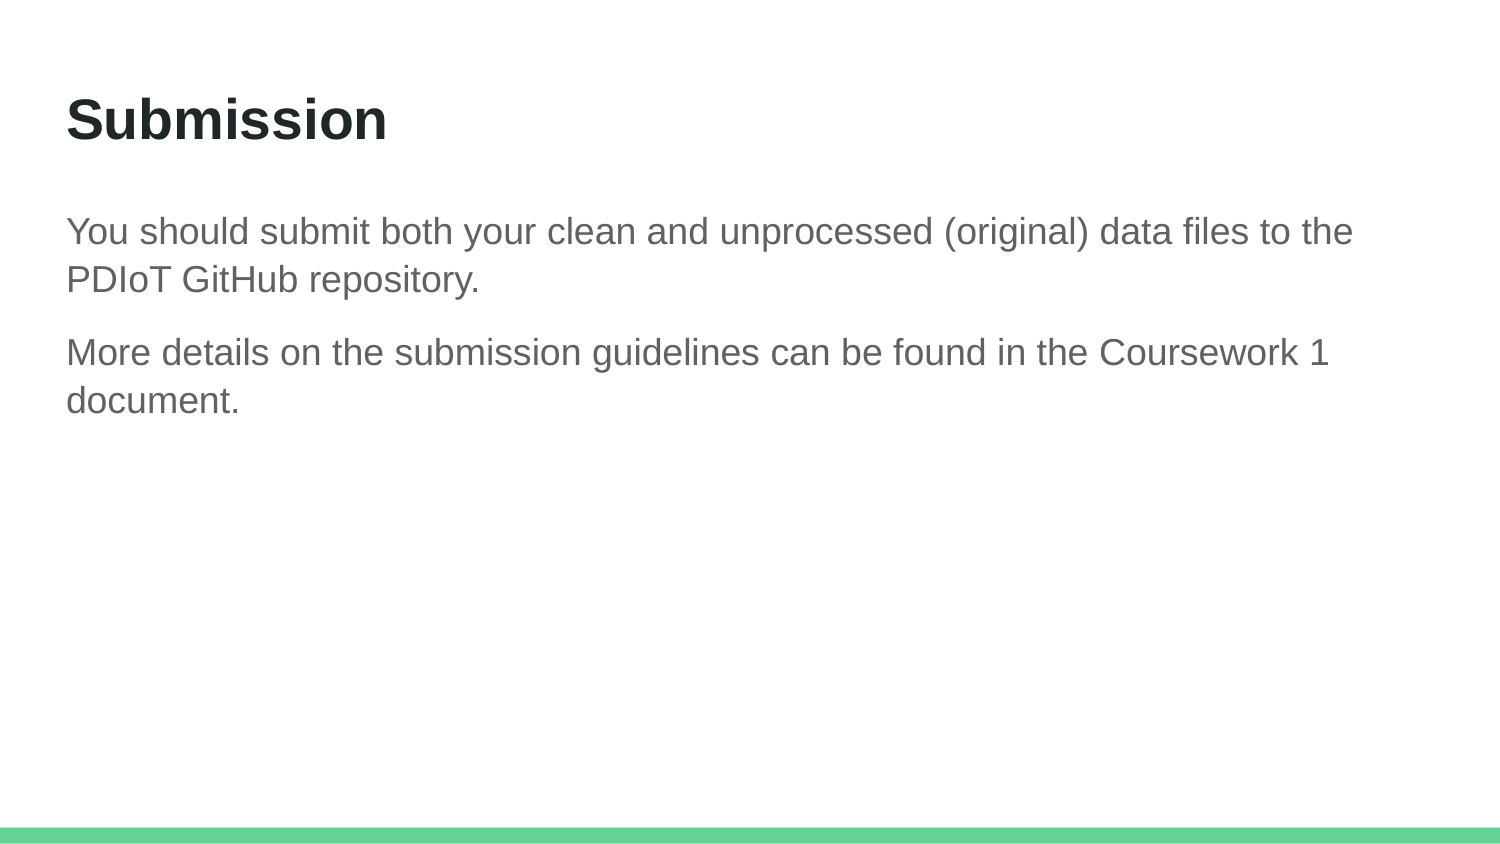

# Submission
You should submit both your clean and unprocessed (original) data files to the PDIoT GitHub repository.
More details on the submission guidelines can be found in the Coursework 1 document.